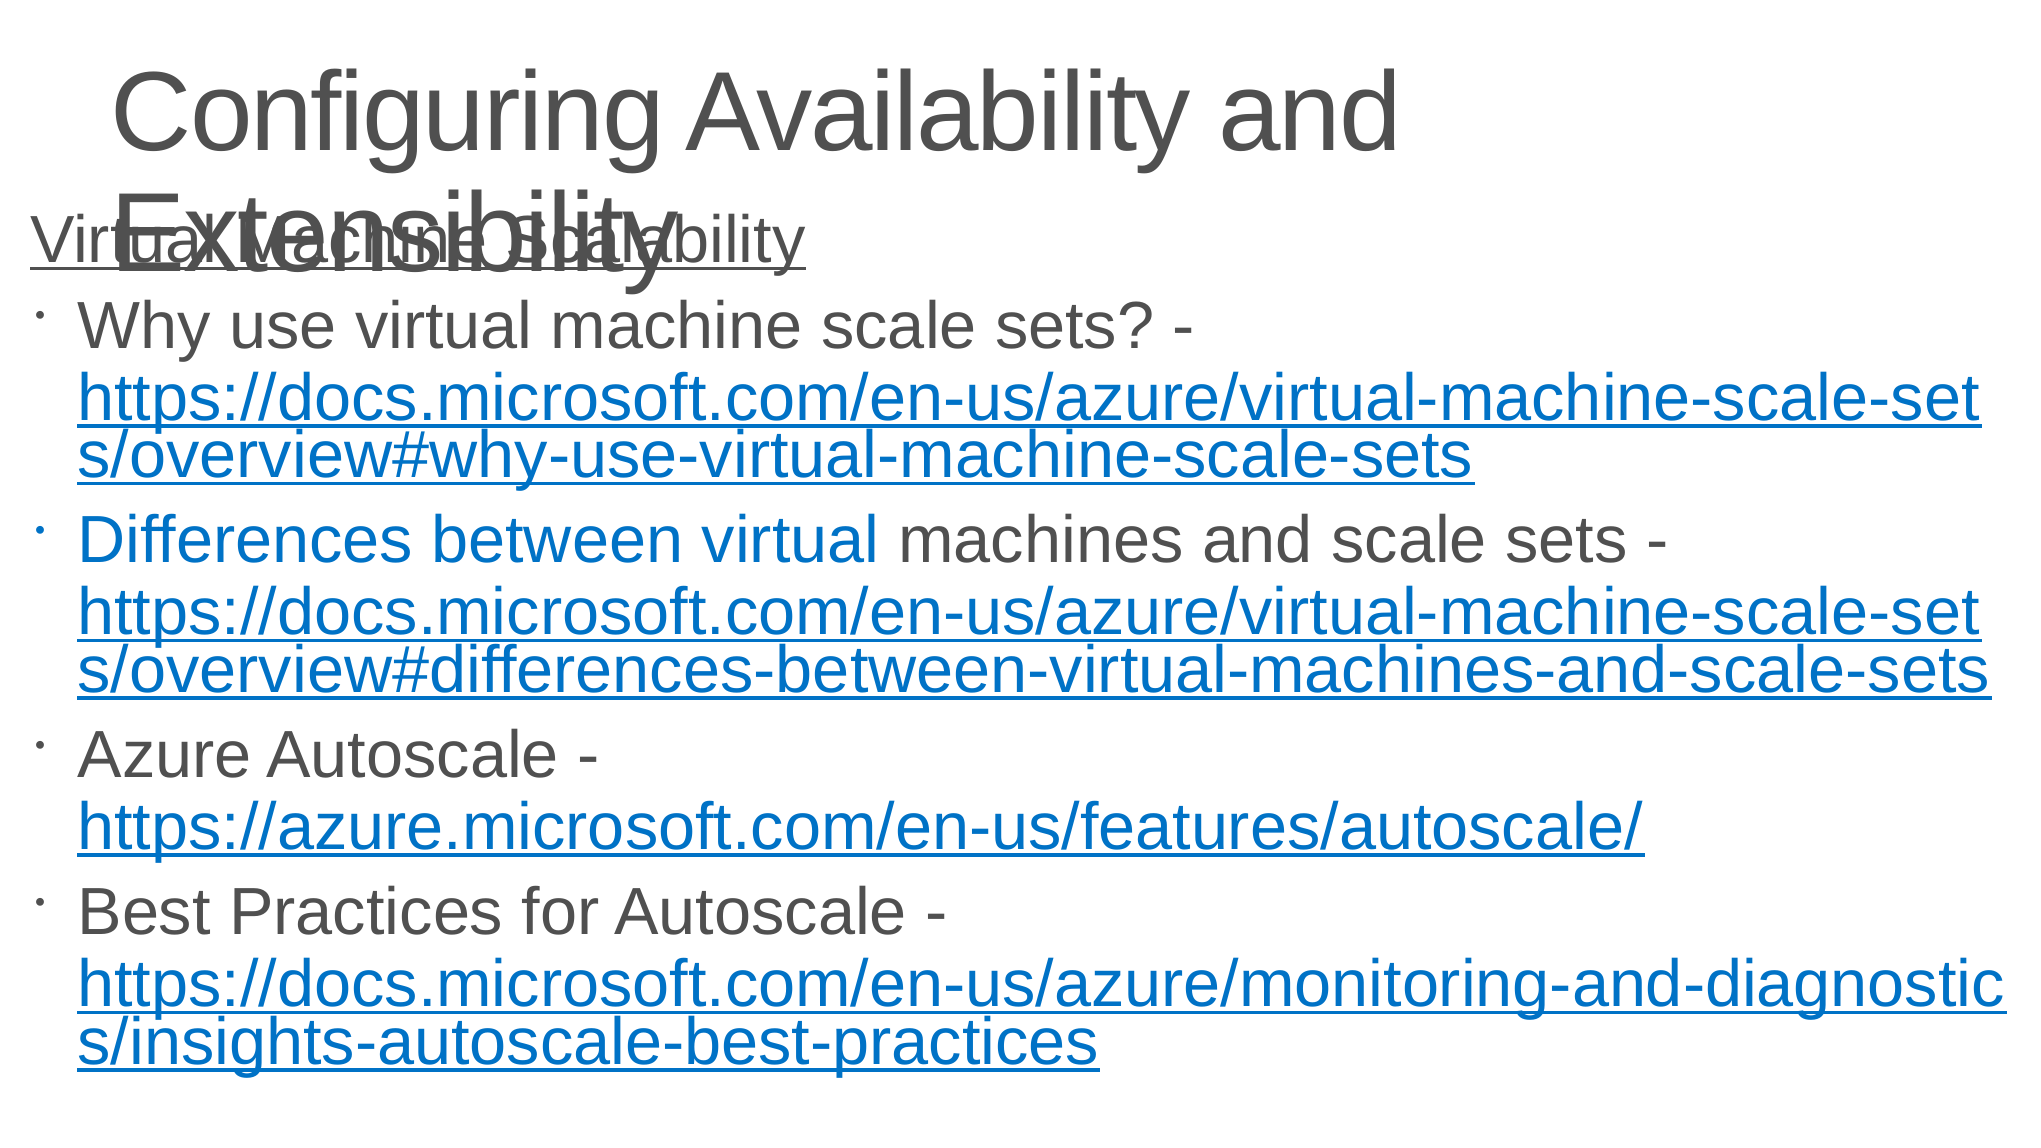

# Configuring Availability and Extensibility
Virtual Machine Scalability
Why use virtual machine scale sets? - https://docs.microsoft.com/en-us/azure/virtual-machine-scale-sets/overview#why-use-virtual-machine-scale-sets
Differences between virtual machines and scale sets - https://docs.microsoft.com/en-us/azure/virtual-machine-scale-sets/overview#differences-between-virtual-machines-and-scale-sets
Azure Autoscale - https://azure.microsoft.com/en-us/features/autoscale/
Best Practices for Autoscale - https://docs.microsoft.com/en-us/azure/monitoring-and-diagnostics/insights-autoscale-best-practices